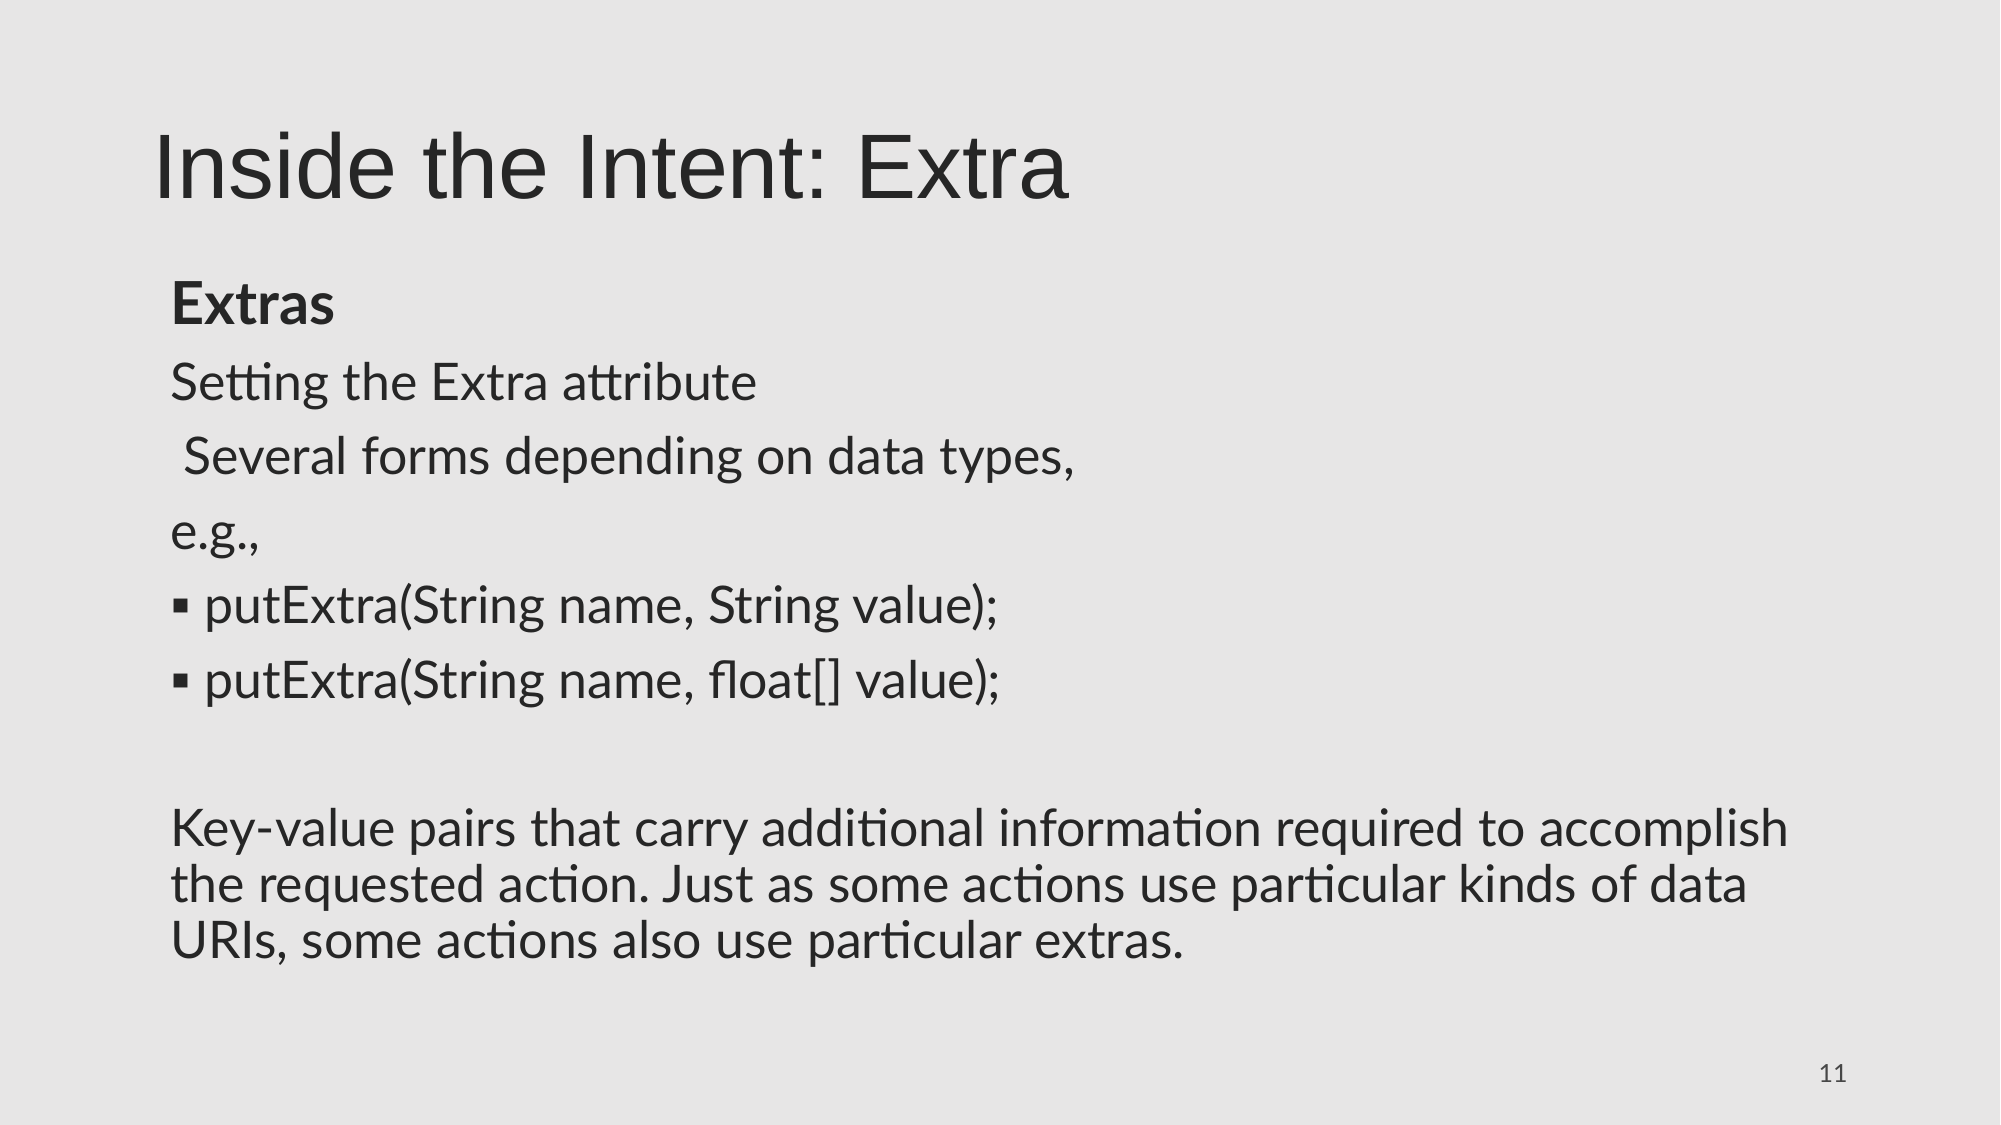

# Inside the Intent: Extra
Extras
	Setting the Extra attribute
	 Several forms depending on data types,
e.g.,
	▪ putExtra(String name, String value);
	▪ putExtra(String name, float[] value);

Key-value pairs that carry additional information required to accomplish the requested action. Just as some actions use particular kinds of data URIs, some actions also use particular extras.
11